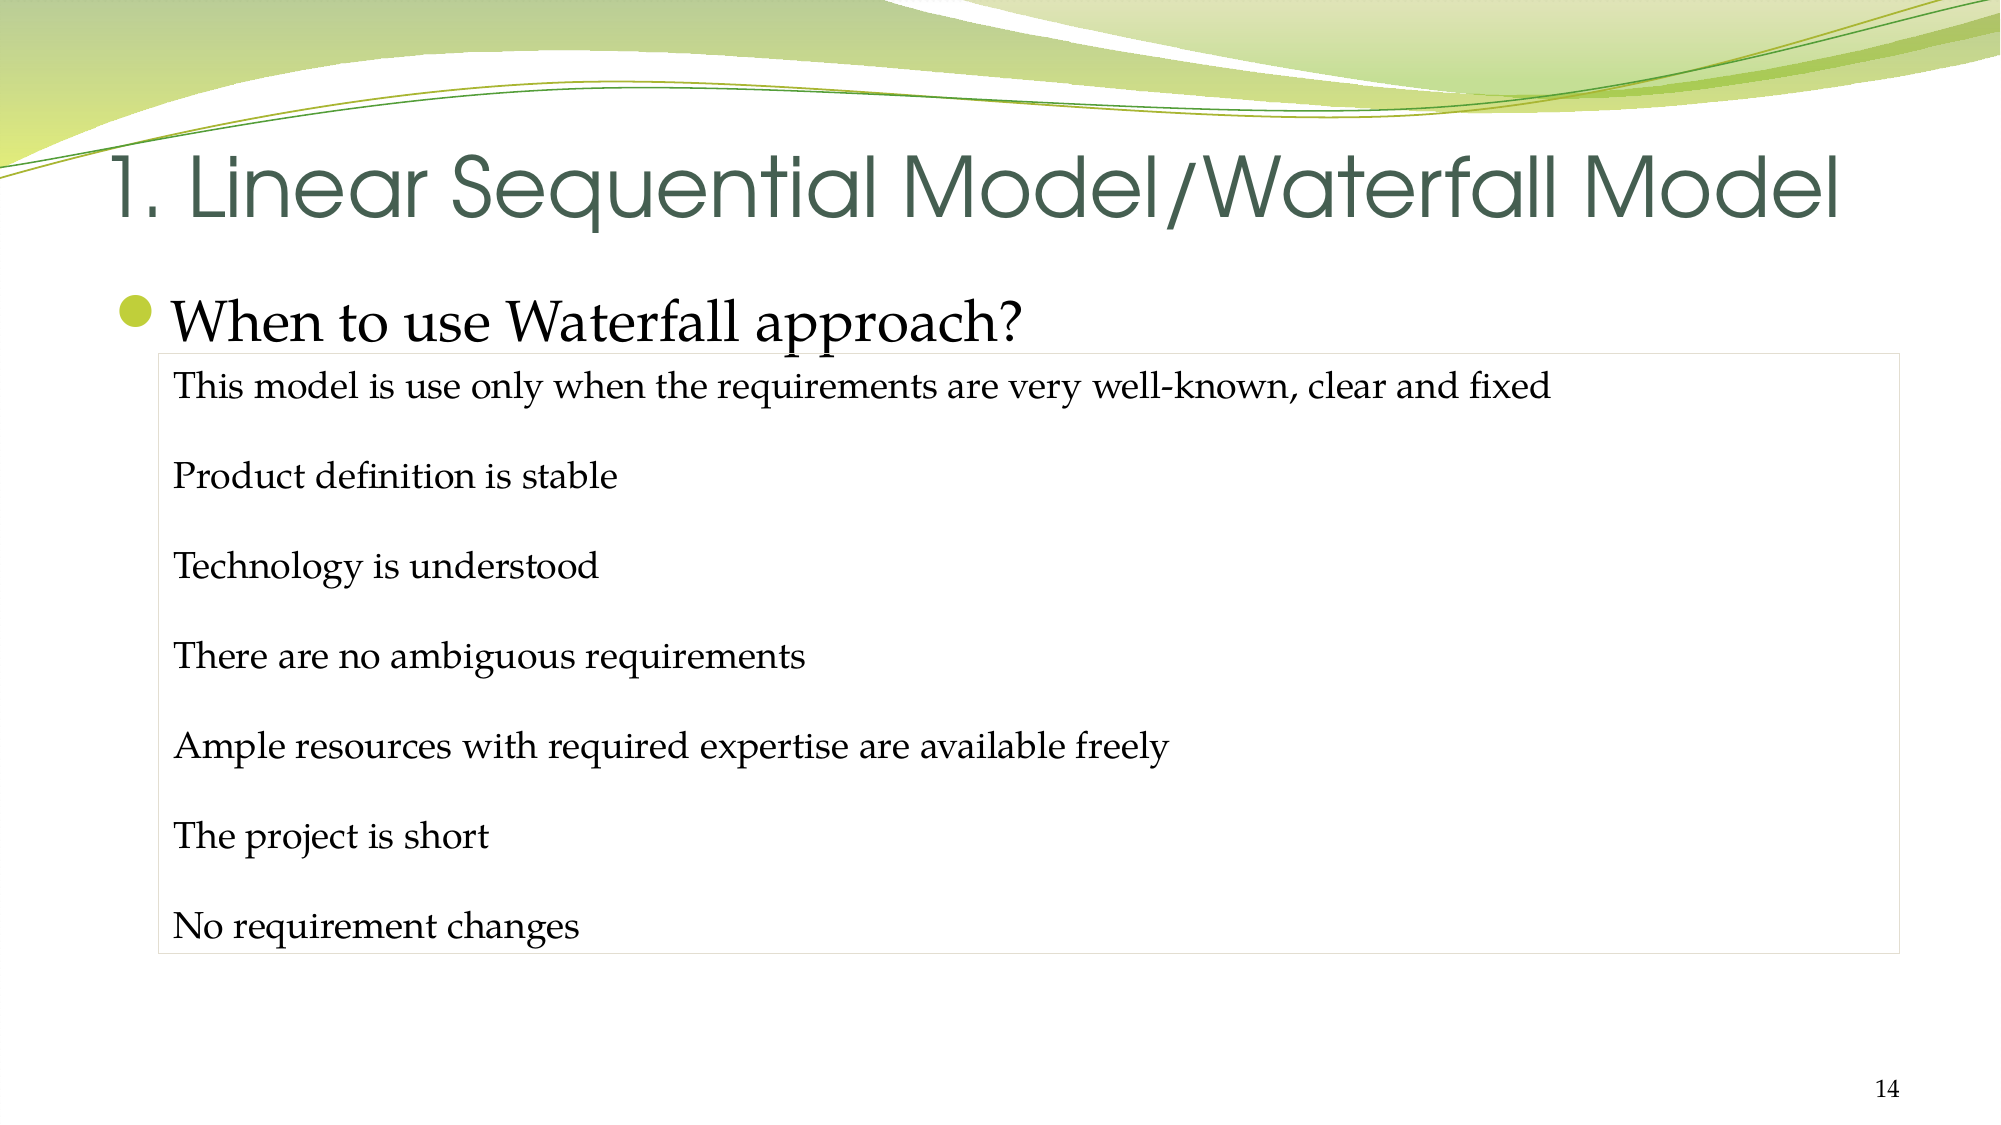

# 1. Linear Sequential Model/Waterfall Model
When to use Waterfall approach?
This model is use only when the requirements are very well-known, clear and fixed

Product definition is stable

Technology is understood

There are no ambiguous requirements

Ample resources with required expertise are available freely

The project is short

No requirement changes
14